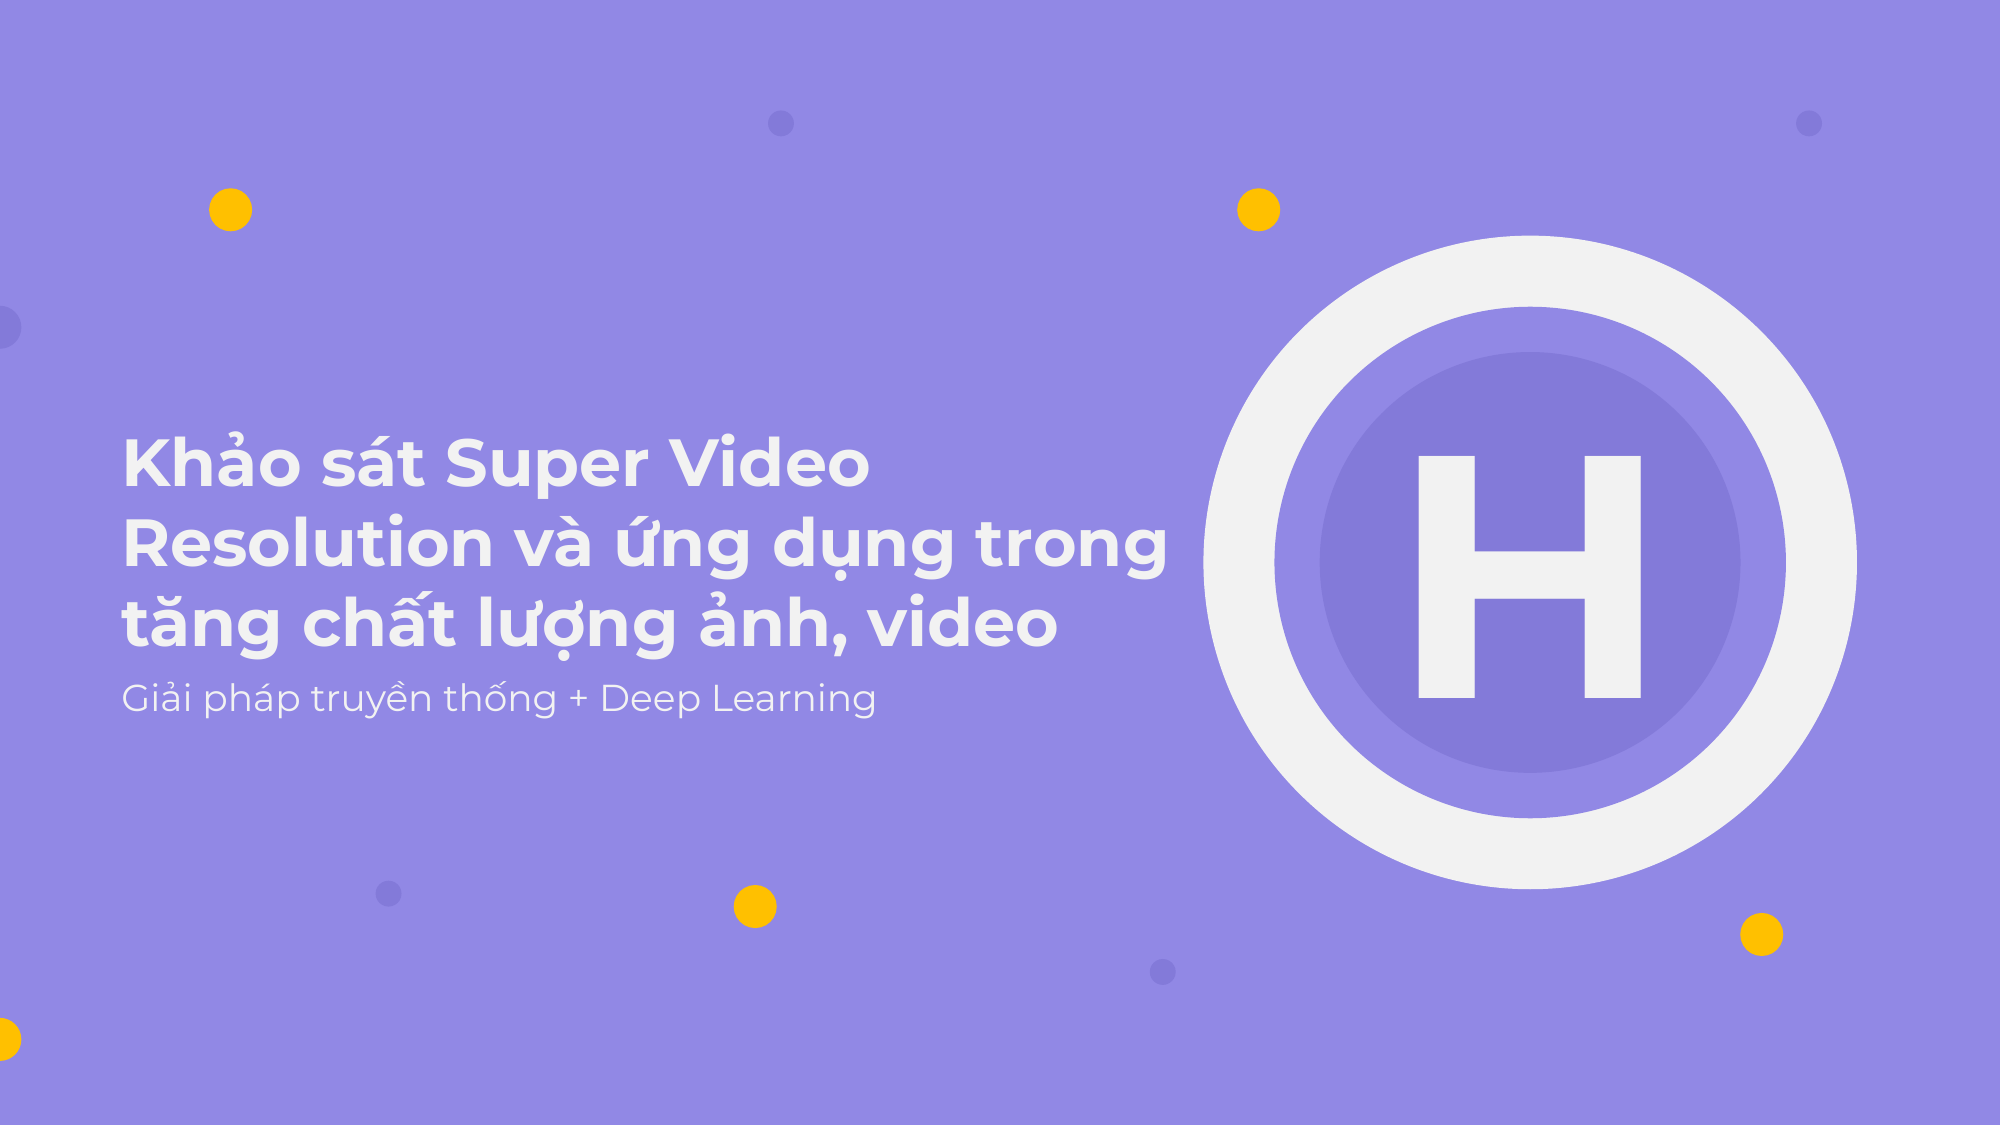

H

Khảo sát Super Video Resolution và ứng dụng trong tăng chất lượng ảnh, video
Giải pháp truyền thống + Deep Learning